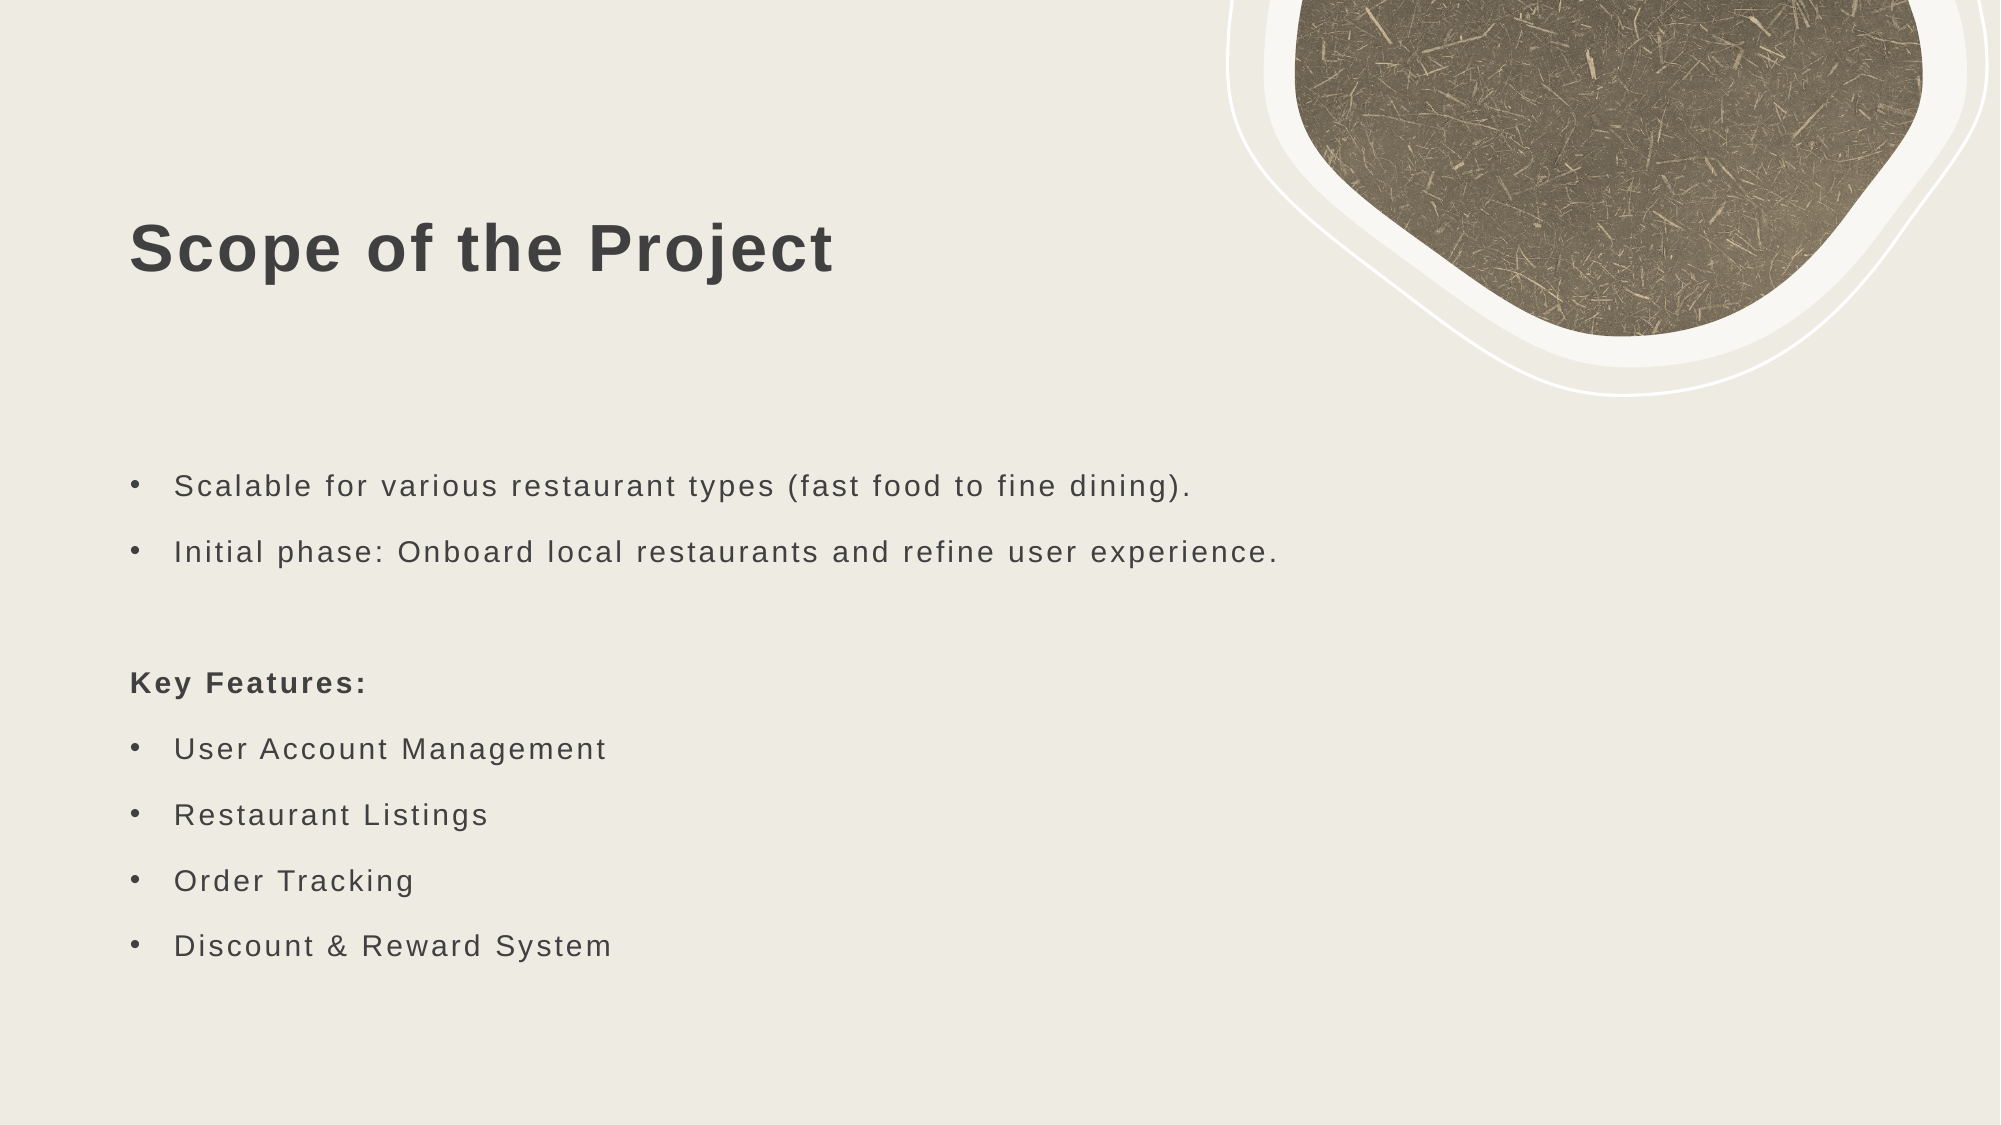

# Scope of the Project
Scalable for various restaurant types (fast food to fine dining).
Initial phase: Onboard local restaurants and refine user experience.

Key Features:
User Account Management
Restaurant Listings
Order Tracking
Discount & Reward System